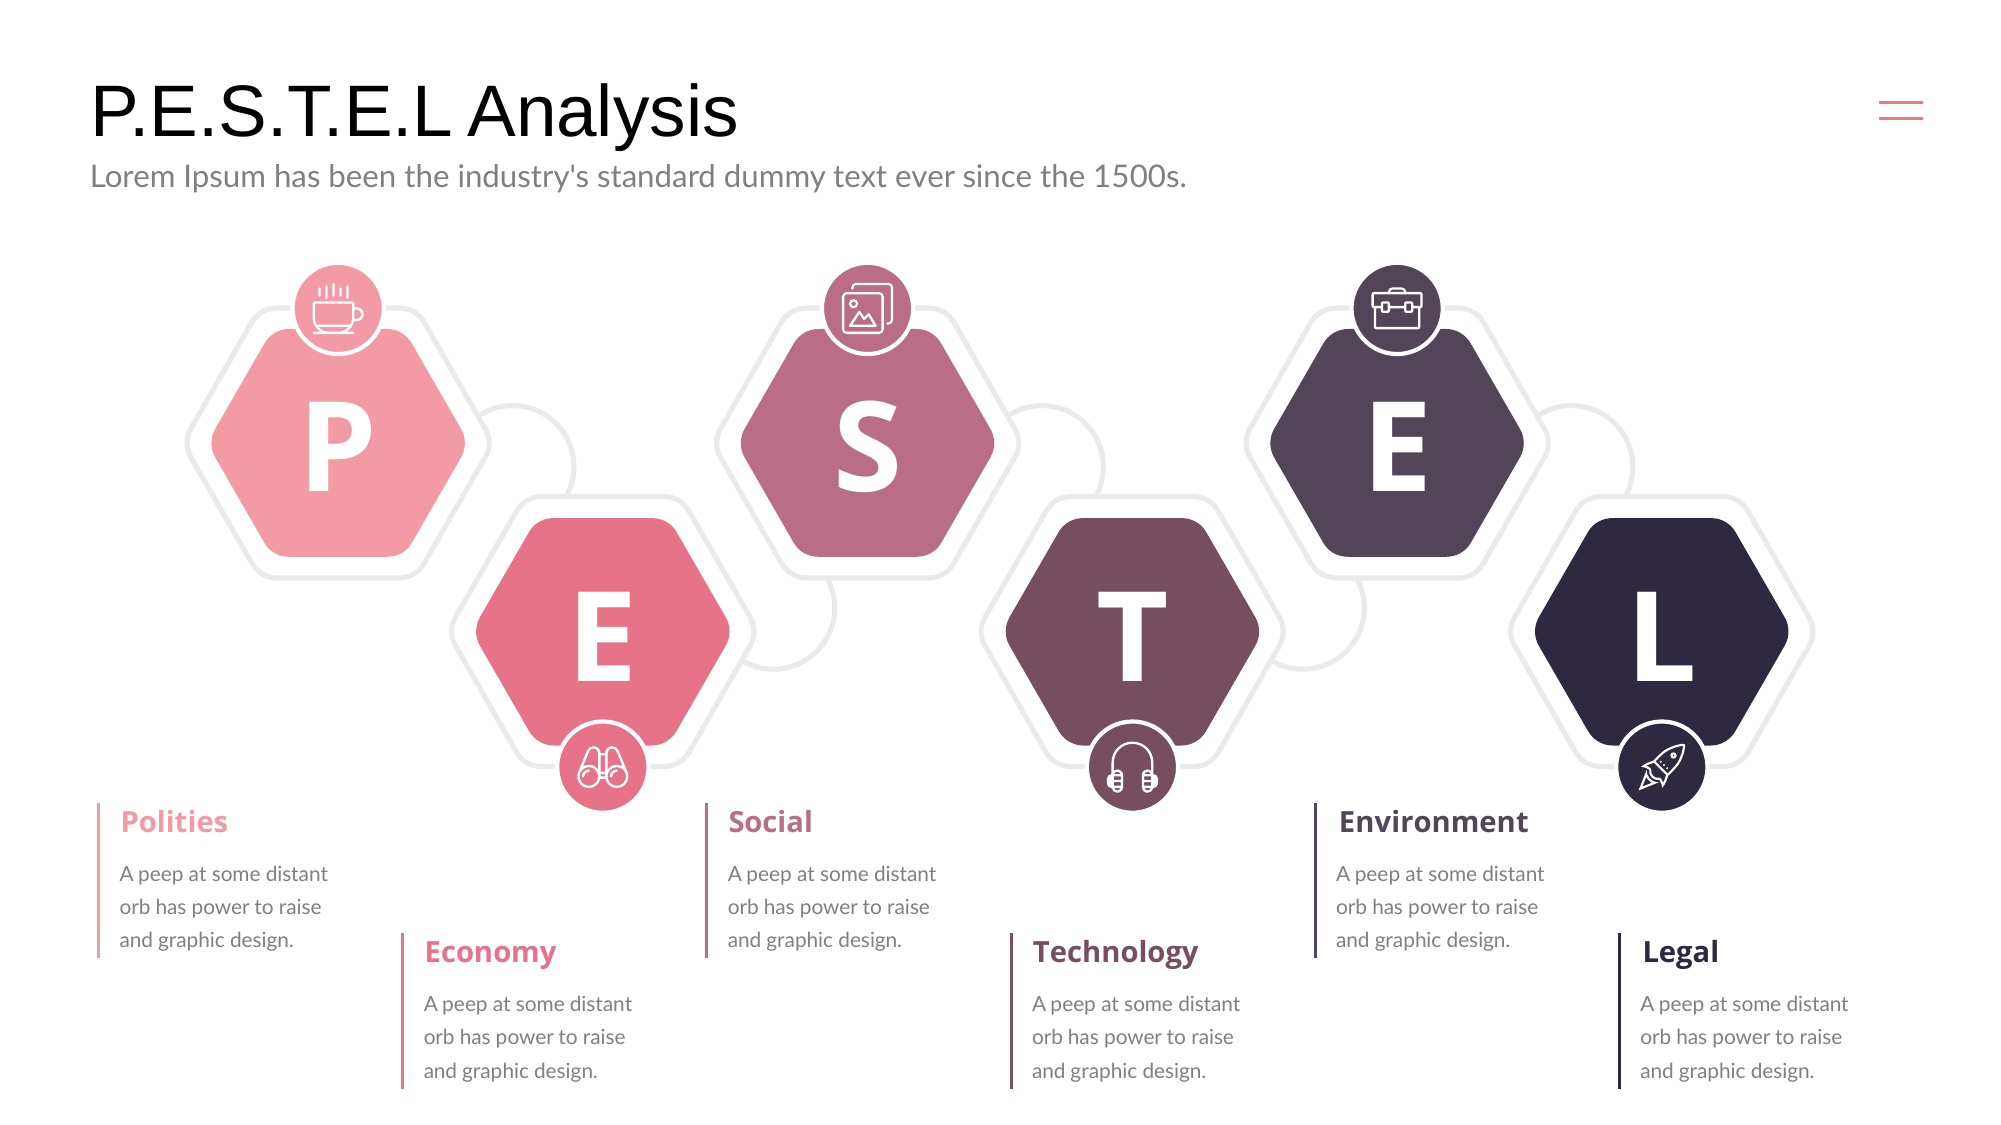

# P.E.S.T.E.L Analysis
Lorem Ipsum has been the industry's standard dummy text ever since the 1500s.

P
S
E

E
T
L

Polities
Social
Environment
A peep at some distant orb has power to raise and graphic design.
A peep at some distant orb has power to raise and graphic design.
A peep at some distant orb has power to raise and graphic design.
Economy
Technology
Legal
A peep at some distant orb has power to raise and graphic design.
A peep at some distant orb has power to raise and graphic design.
A peep at some distant orb has power to raise and graphic design.